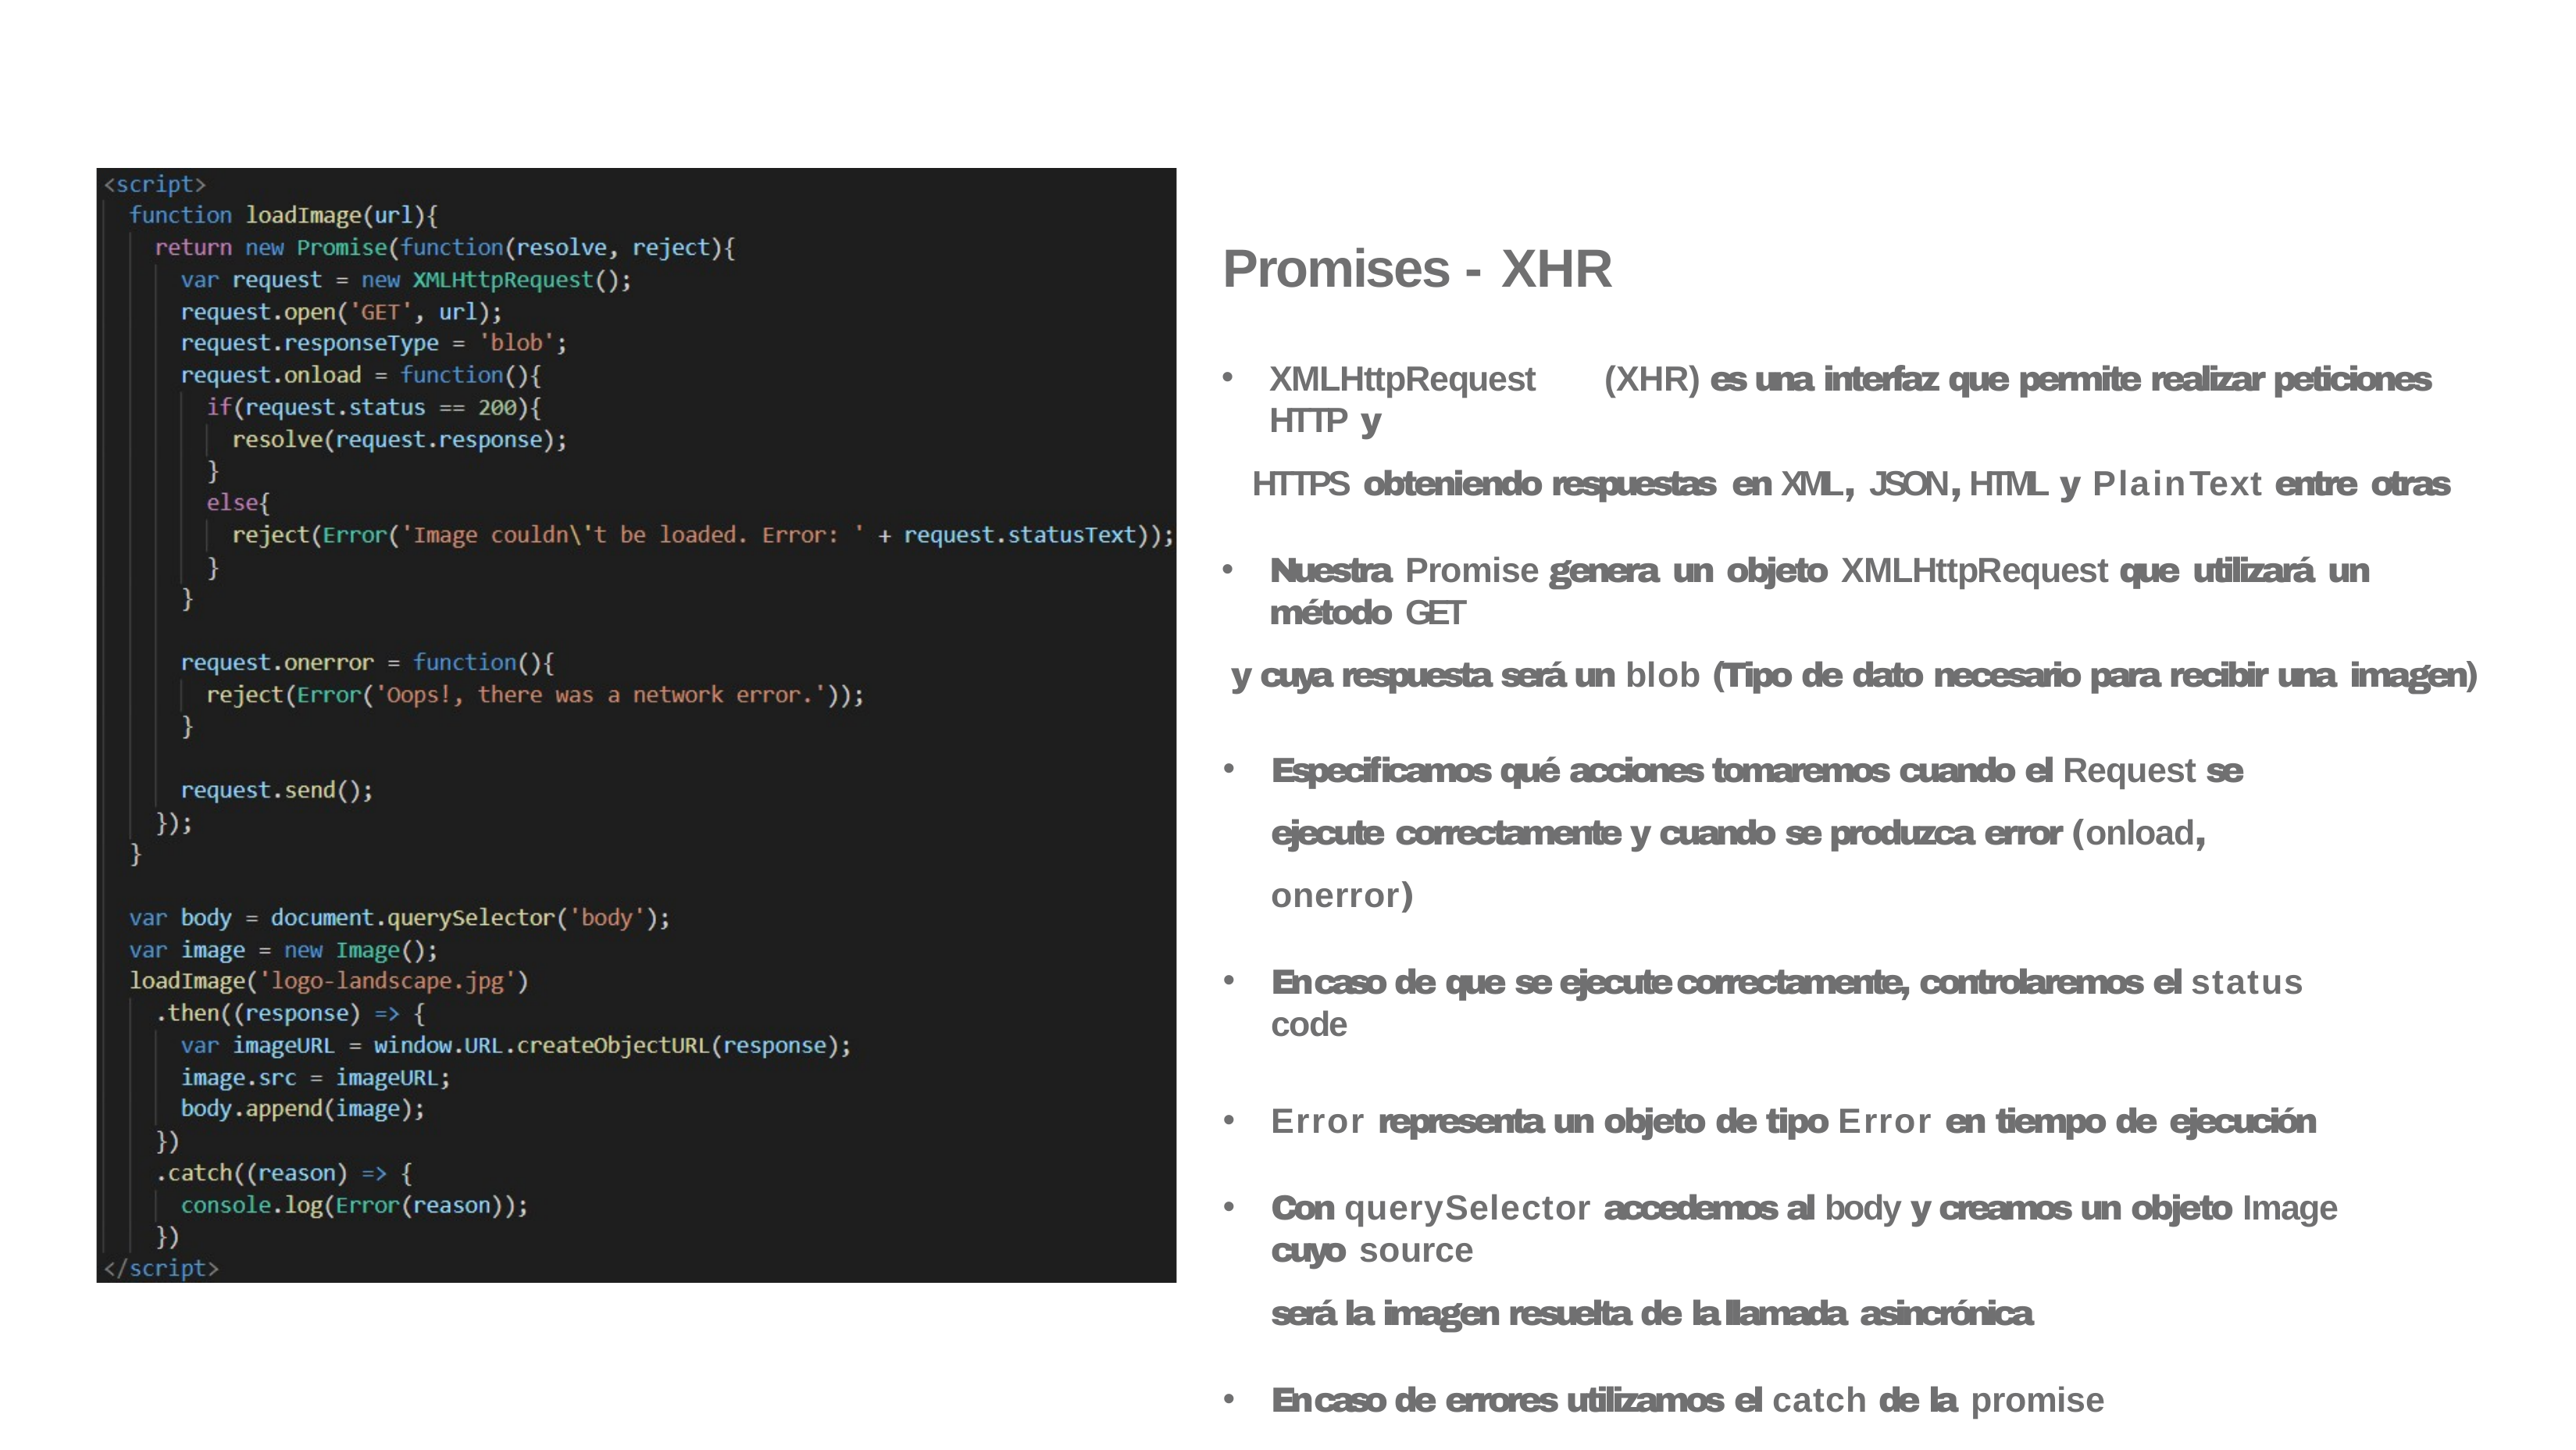

# Promises - XHR
XMLHttpRequest	(XHR) es una interfaz que permite realizar peticiones HTTP y
HTTPS  obteniendo respuestas en XML,  JSON, HTML y Plain	Text entre otras

Nuestra Promise genera un objeto XMLHttpRequest que utilizará un método GET
y cuya respuesta será un blob (Tipo de dato necesario para recibir una imagen)
Especificamos qué acciones tomaremos cuando el Request se ejecute  correctamente y cuando se produzca error (onload, onerror)

En caso de que se ejecute correctamente, controlaremos el status code

Error representa un objeto de tipo Error en tiempo de ejecución

Con querySelector accedemos al body y creamos un objeto Image cuyo source
será la imagen resuelta de la llamada asincrónica

En caso de errores utilizamos el catch de la promise